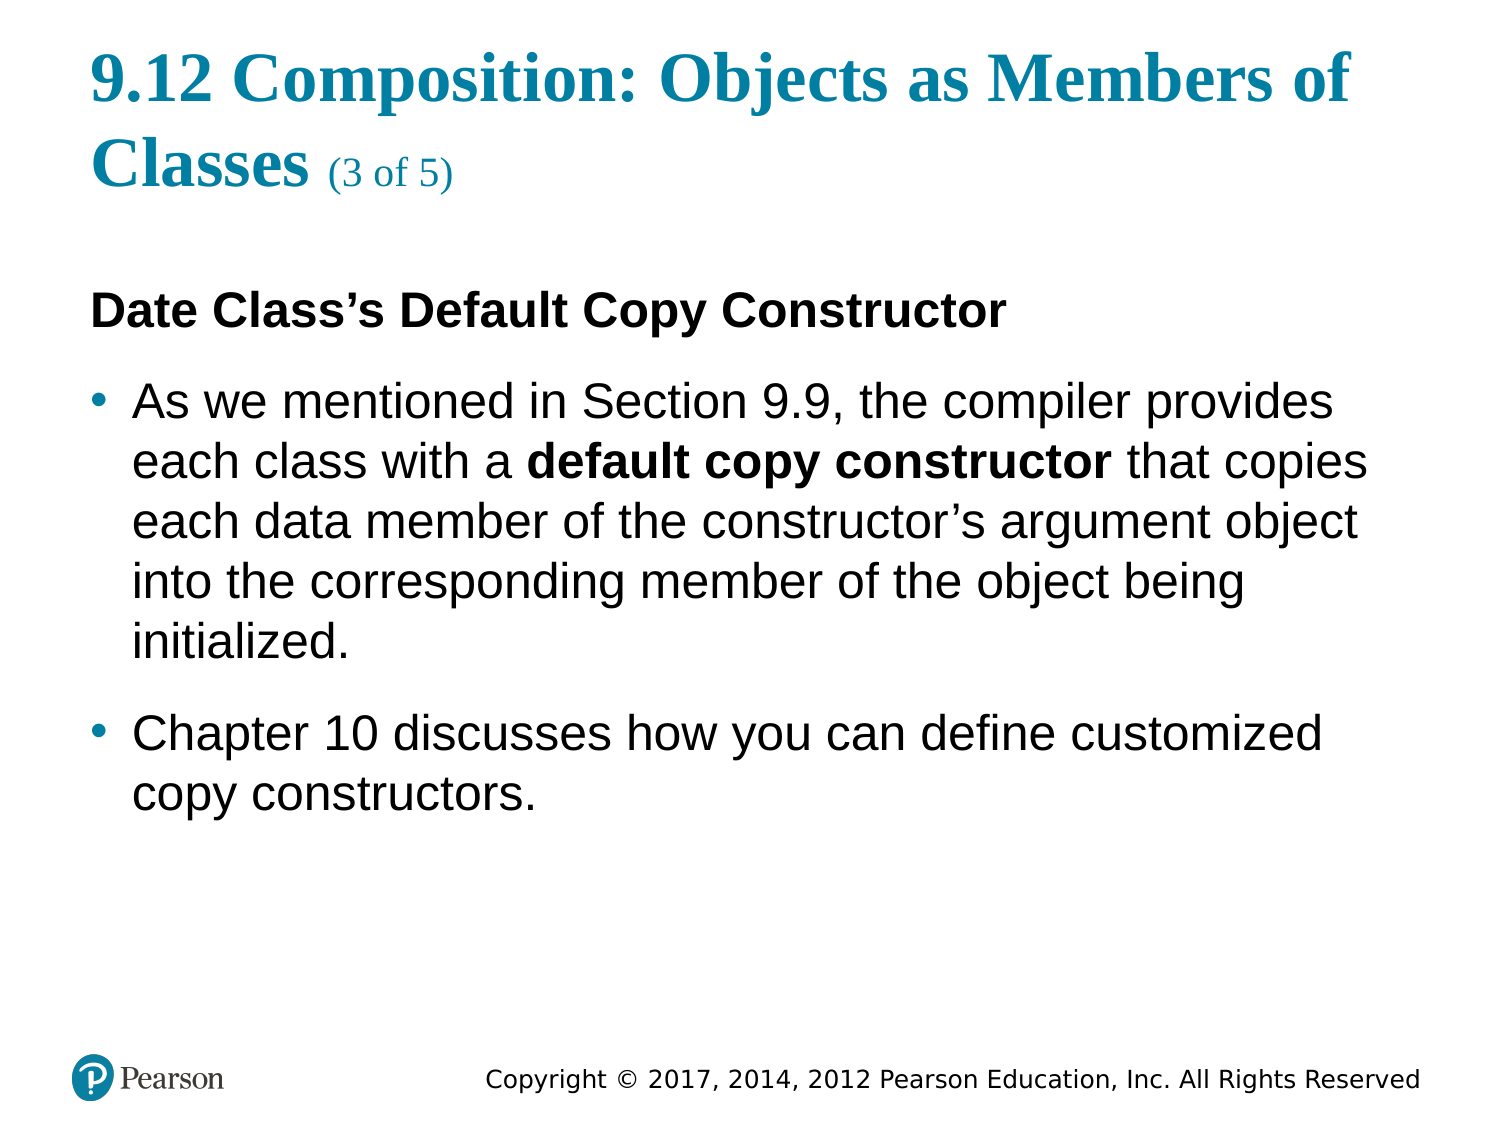

# 9.12 Composition: Objects as Members of Classes (3 of 5)
Date Class’s Default Copy Constructor
As we mentioned in Section 9.9, the compiler provides each class with a default copy constructor that copies each data member of the constructor’s argument object into the corresponding member of the object being initialized.
Chapter 10 discusses how you can define customized copy constructors.